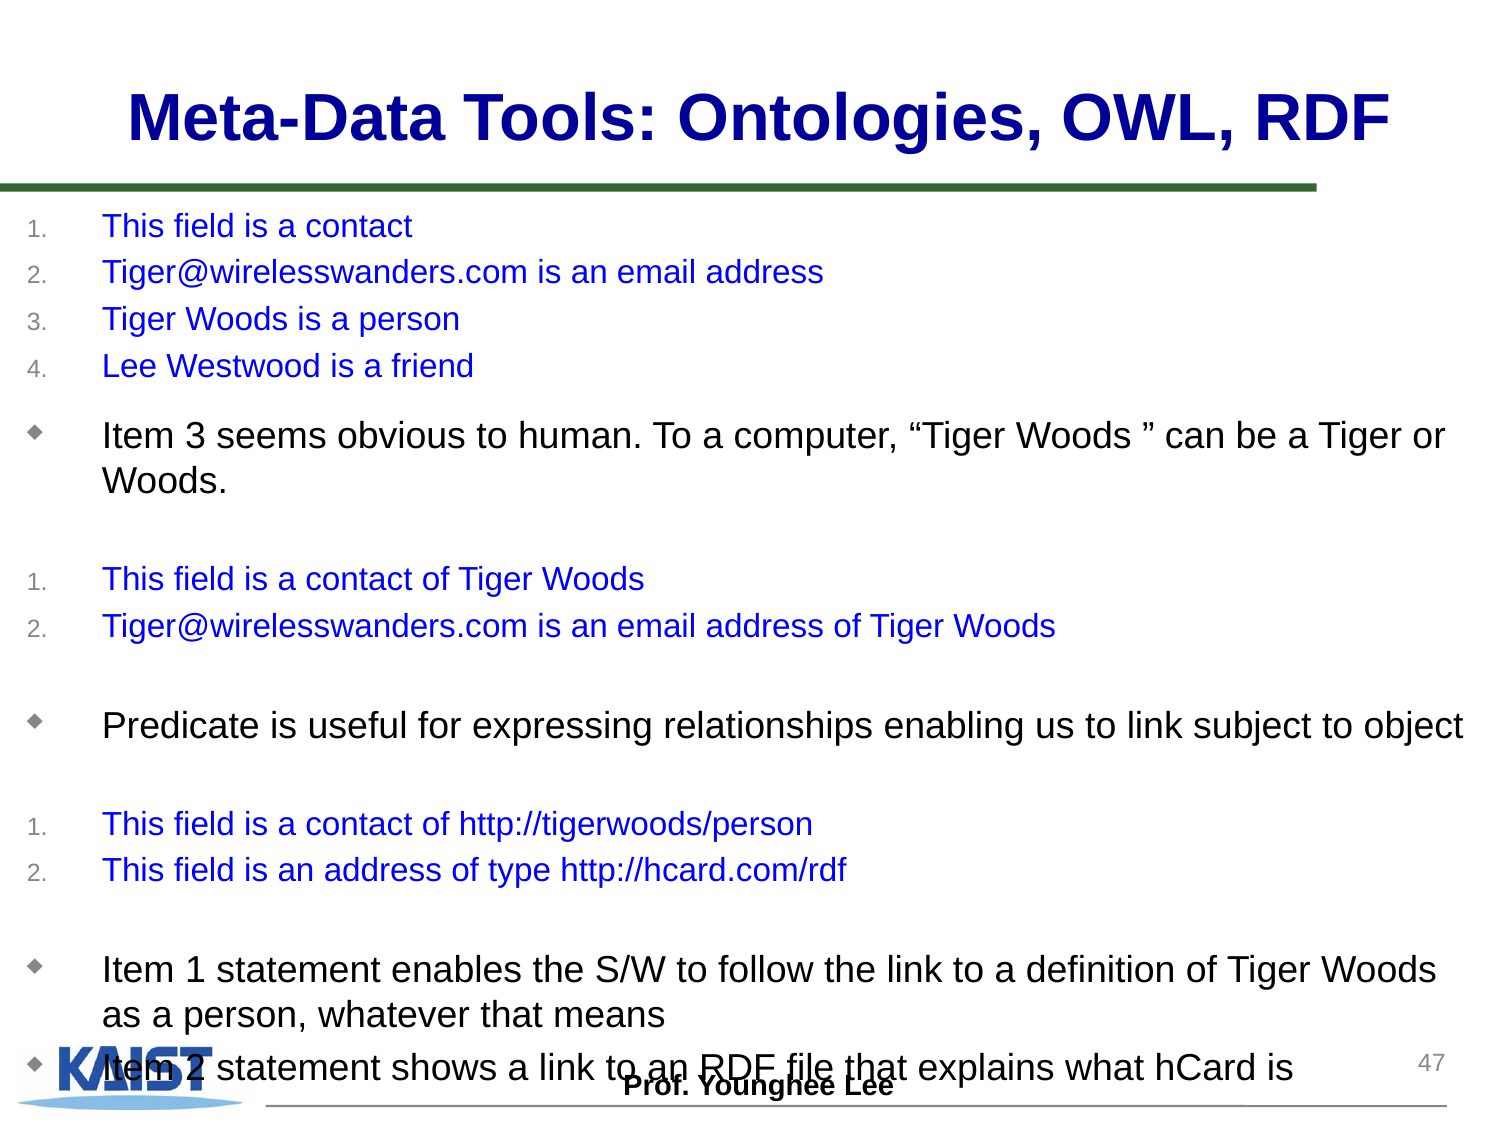

# Meta-Data Tools: Ontologies, OWL, RDF
This field is a contact
Tiger@wirelesswanders.com is an email address
Tiger Woods is a person
Lee Westwood is a friend

Item 3 seems obvious to human. To a computer, “Tiger Woods ” can be a Tiger or Woods.

This field is a contact of Tiger Woods
Tiger@wirelesswanders.com is an email address of Tiger Woods

Predicate is useful for expressing relationships enabling us to link subject to object

This field is a contact of http://tigerwoods/person
This field is an address of type http://hcard.com/rdf

Item 1 statement enables the S/W to follow the link to a definition of Tiger Woods as a person, whatever that means
Item 2 statement shows a link to an RDF file that explains what hCard is

47